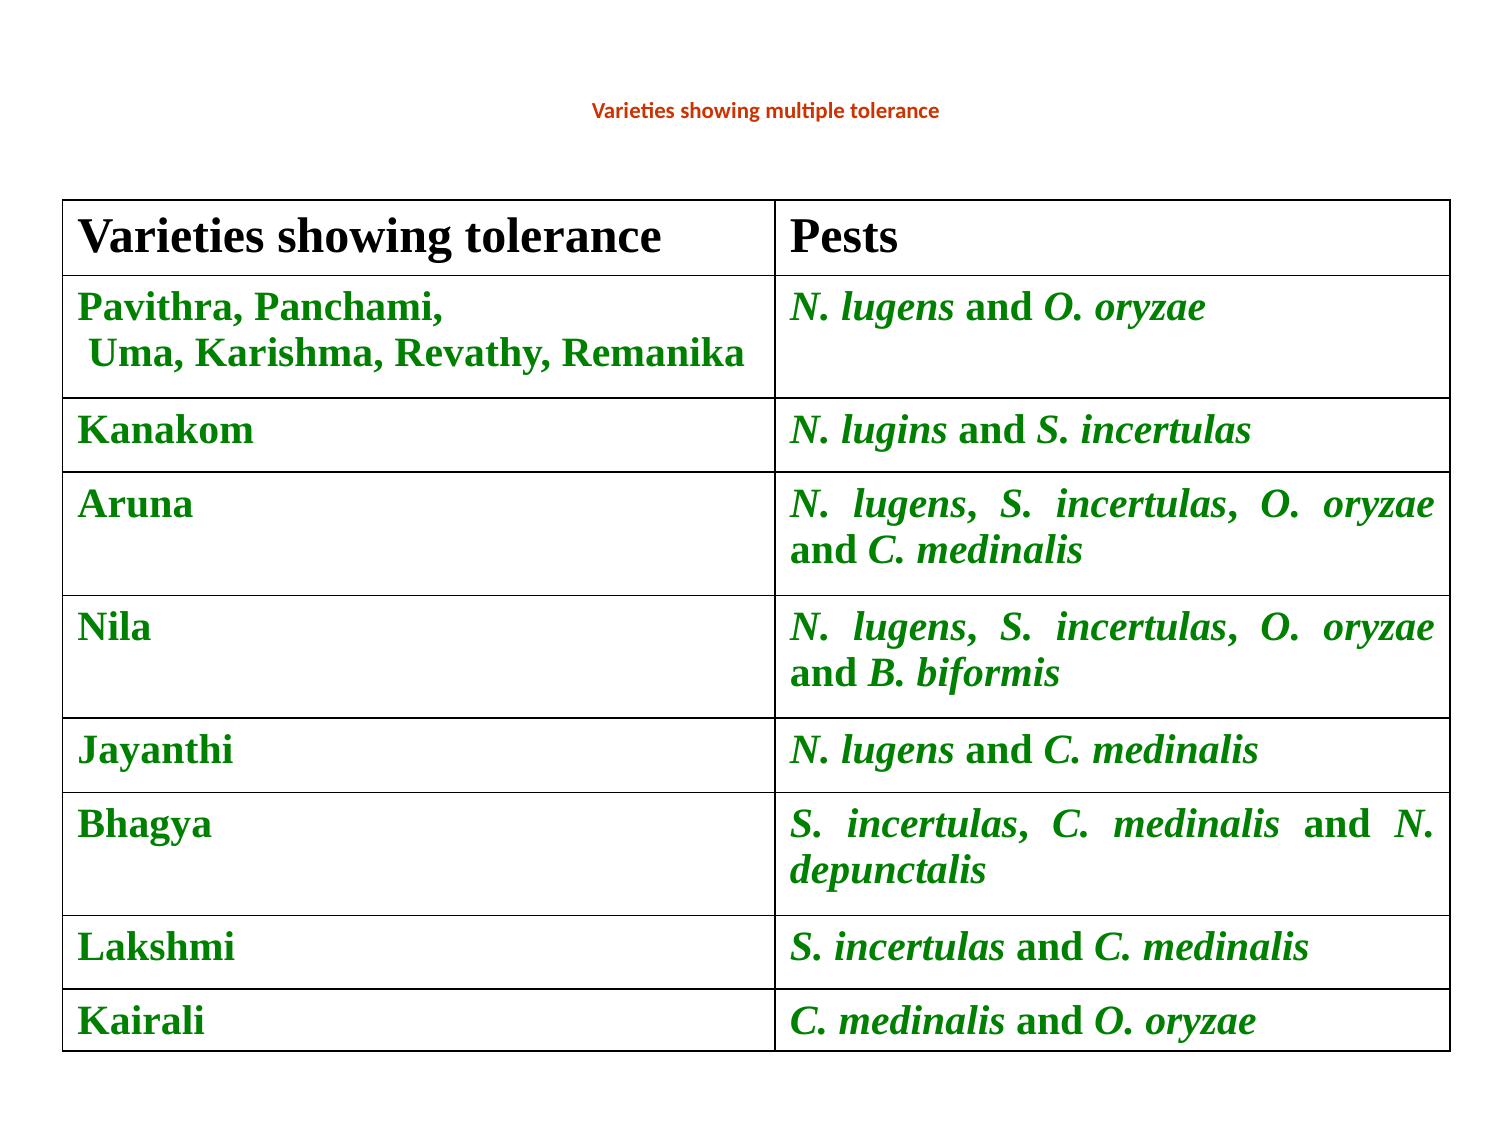

# Varieties showing multiple tolerance
| Varieties showing tolerance | Pests |
| --- | --- |
| Pavithra, Panchami, Uma, Karishma, Revathy, Remanika | N. lugens and O. oryzae |
| Kanakom | N. lugins and S. incertulas |
| Aruna | N. lugens, S. incertulas, O. oryzae and C. medinalis |
| Nila | N. lugens, S. incertulas, O. oryzae and B. biformis |
| Jayanthi | N. lugens and C. medinalis |
| Bhagya | S. incertulas, C. medinalis and N. depunctalis |
| Lakshmi | S. incertulas and C. medinalis |
| Kairali | C. medinalis and O. oryzae |